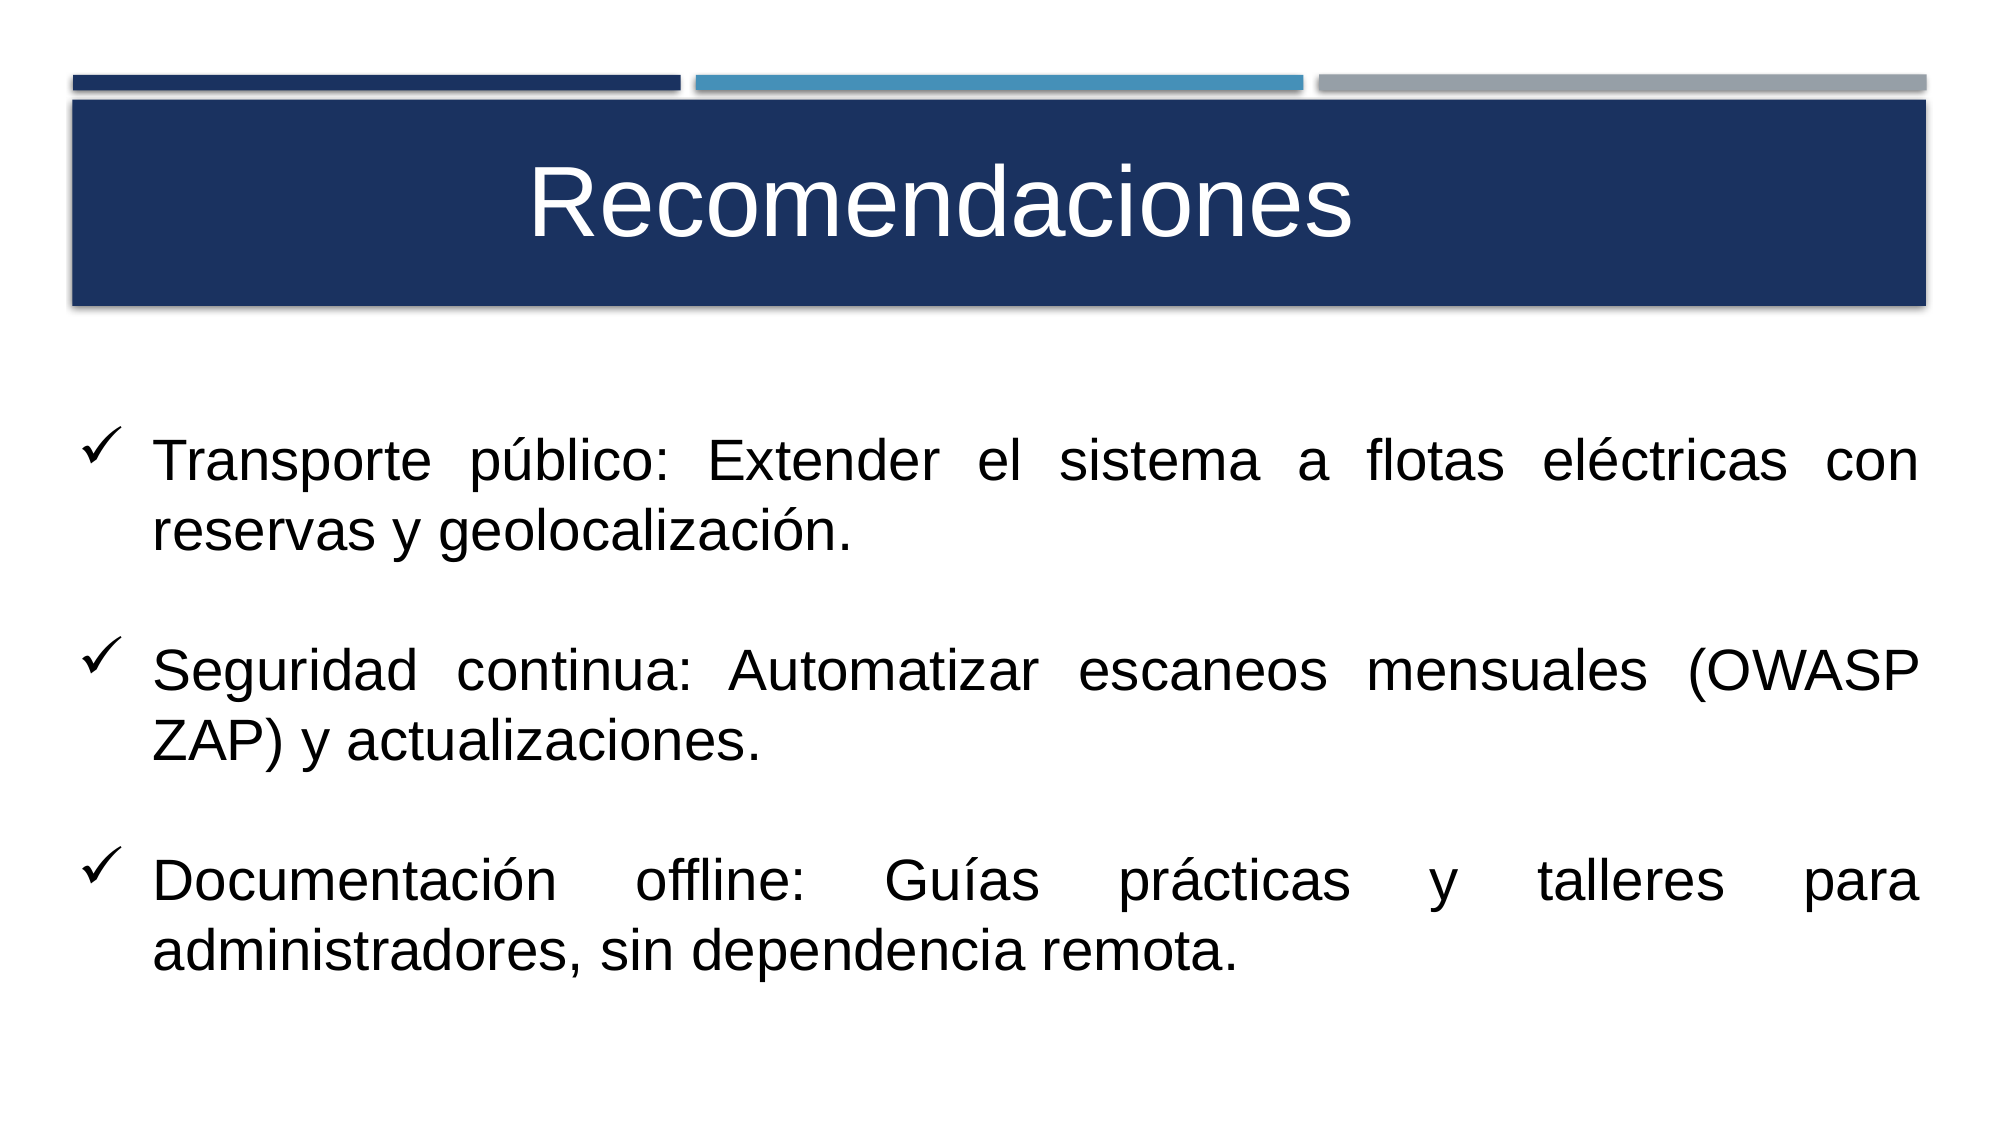

Recomendaciones
Transporte público: Extender el sistema a flotas eléctricas con reservas y geolocalización.

Seguridad continua: Automatizar escaneos mensuales (OWASP ZAP) y actualizaciones.

Documentación offline: Guías prácticas y talleres para administradores, sin dependencia remota.